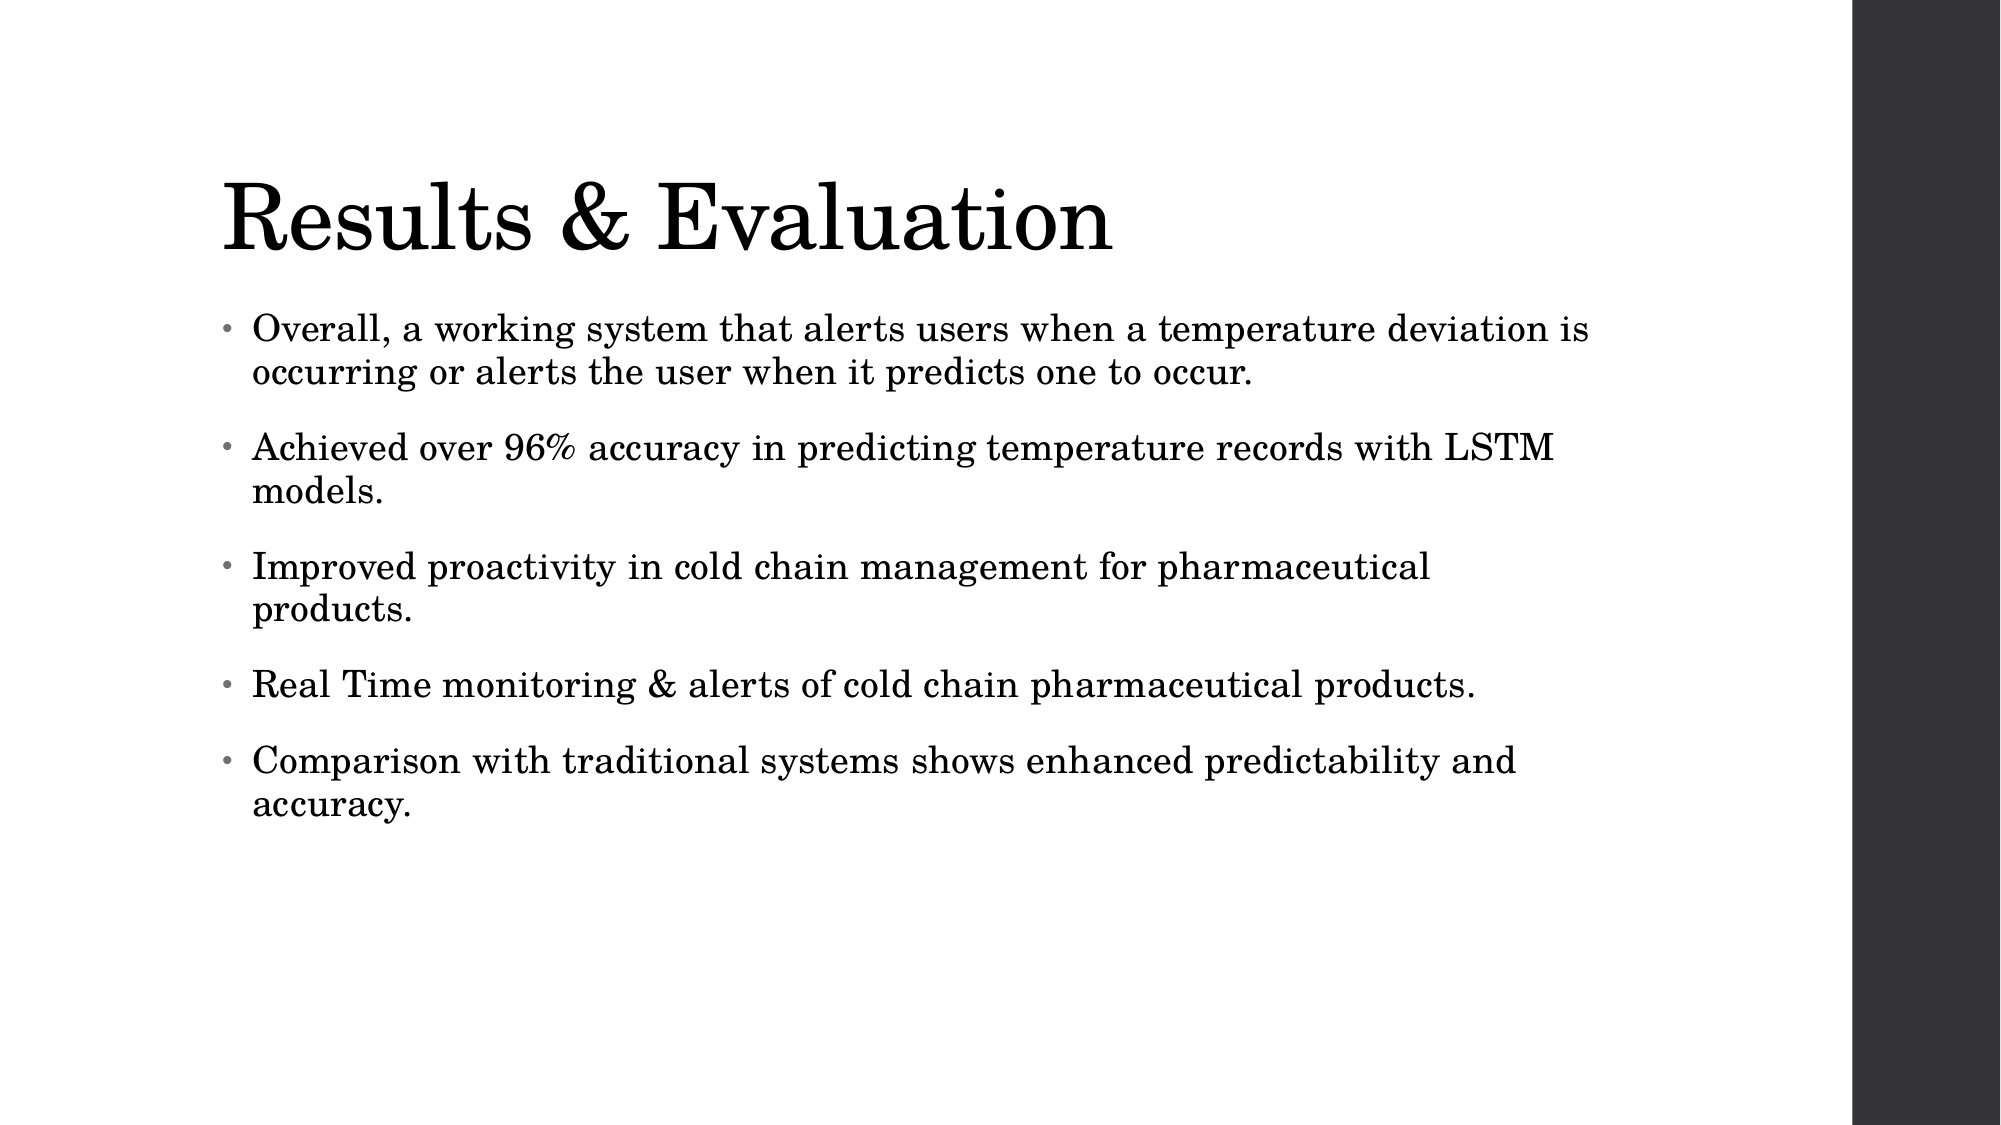

# Results & Evaluation
Overall, a working system that alerts users when a temperature deviation is occurring or alerts the user when it predicts one to occur.
Achieved over 96% accuracy in predicting temperature records with LSTM models.
Improved proactivity in cold chain management for pharmaceutical products.
Real Time monitoring & alerts of cold chain pharmaceutical products.
Comparison with traditional systems shows enhanced predictability and accuracy.